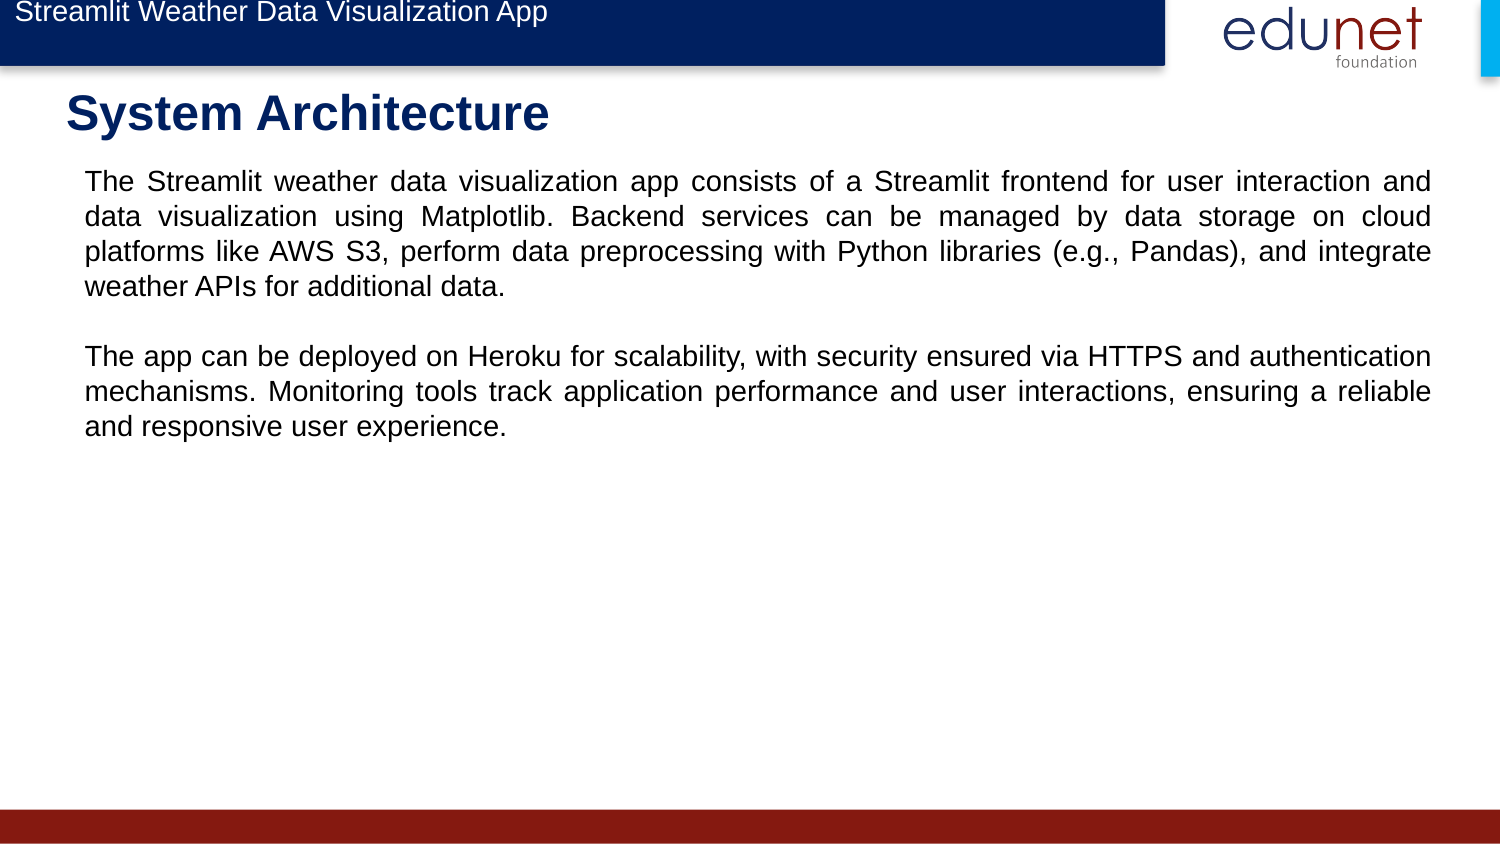

Streamlit Weather Data Visualization App
# System Architecture
The Streamlit weather data visualization app consists of a Streamlit frontend for user interaction and data visualization using Matplotlib. Backend services can be managed by data storage on cloud platforms like AWS S3, perform data preprocessing with Python libraries (e.g., Pandas), and integrate weather APIs for additional data.

The app can be deployed on Heroku for scalability, with security ensured via HTTPS and authentication mechanisms. Monitoring tools track application performance and user interactions, ensuring a reliable and responsive user experience.